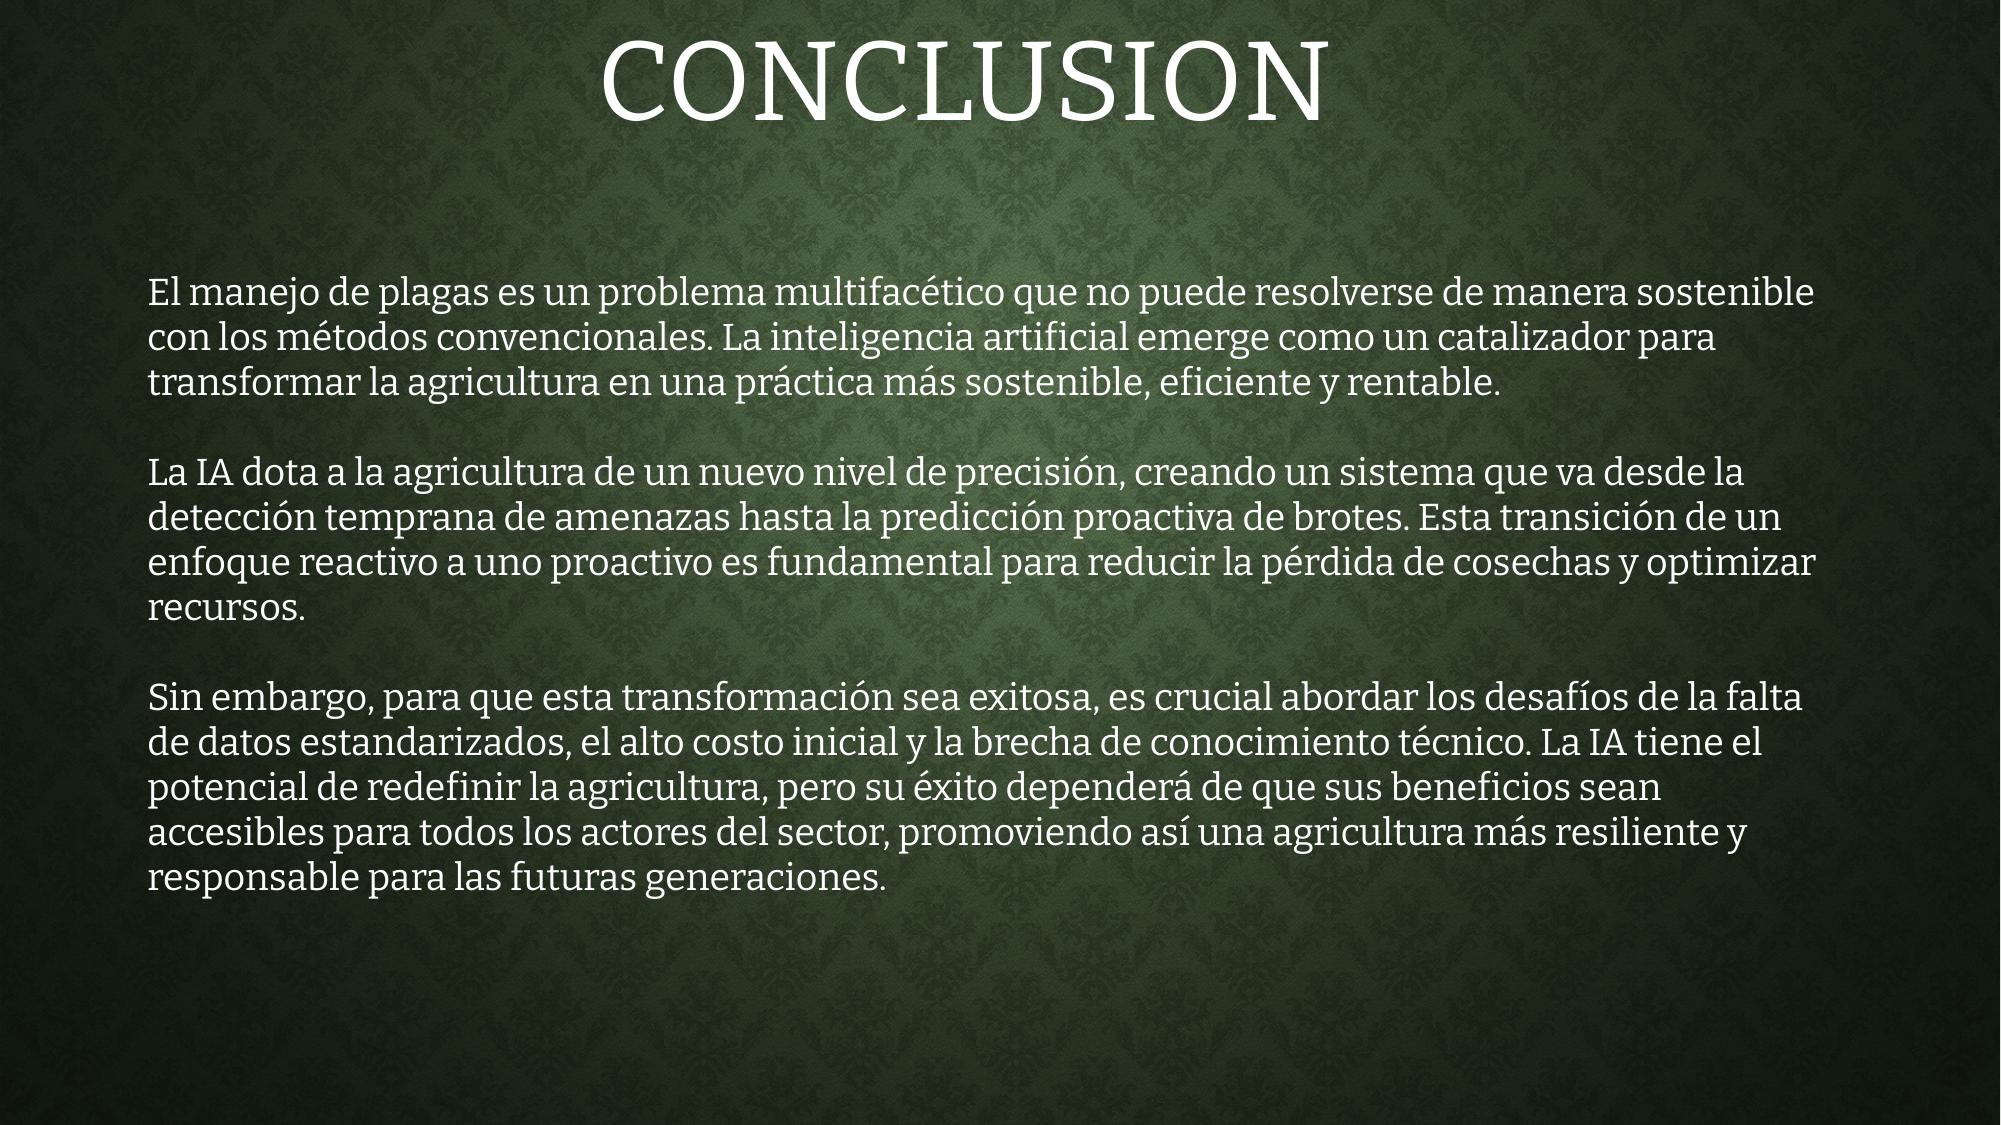

CONCLUSION
El manejo de plagas es un problema multifacético que no puede resolverse de manera sostenible con los métodos convencionales. La inteligencia artificial emerge como un catalizador para transformar la agricultura en una práctica más sostenible, eficiente y rentable.

La IA dota a la agricultura de un nuevo nivel de precisión, creando un sistema que va desde la detección temprana de amenazas hasta la predicción proactiva de brotes. Esta transición de un enfoque reactivo a uno proactivo es fundamental para reducir la pérdida de cosechas y optimizar recursos.

Sin embargo, para que esta transformación sea exitosa, es crucial abordar los desafíos de la falta de datos estandarizados, el alto costo inicial y la brecha de conocimiento técnico. La IA tiene el potencial de redefinir la agricultura, pero su éxito dependerá de que sus beneficios sean accesibles para todos los actores del sector, promoviendo así una agricultura más resiliente y responsable para las futuras generaciones.